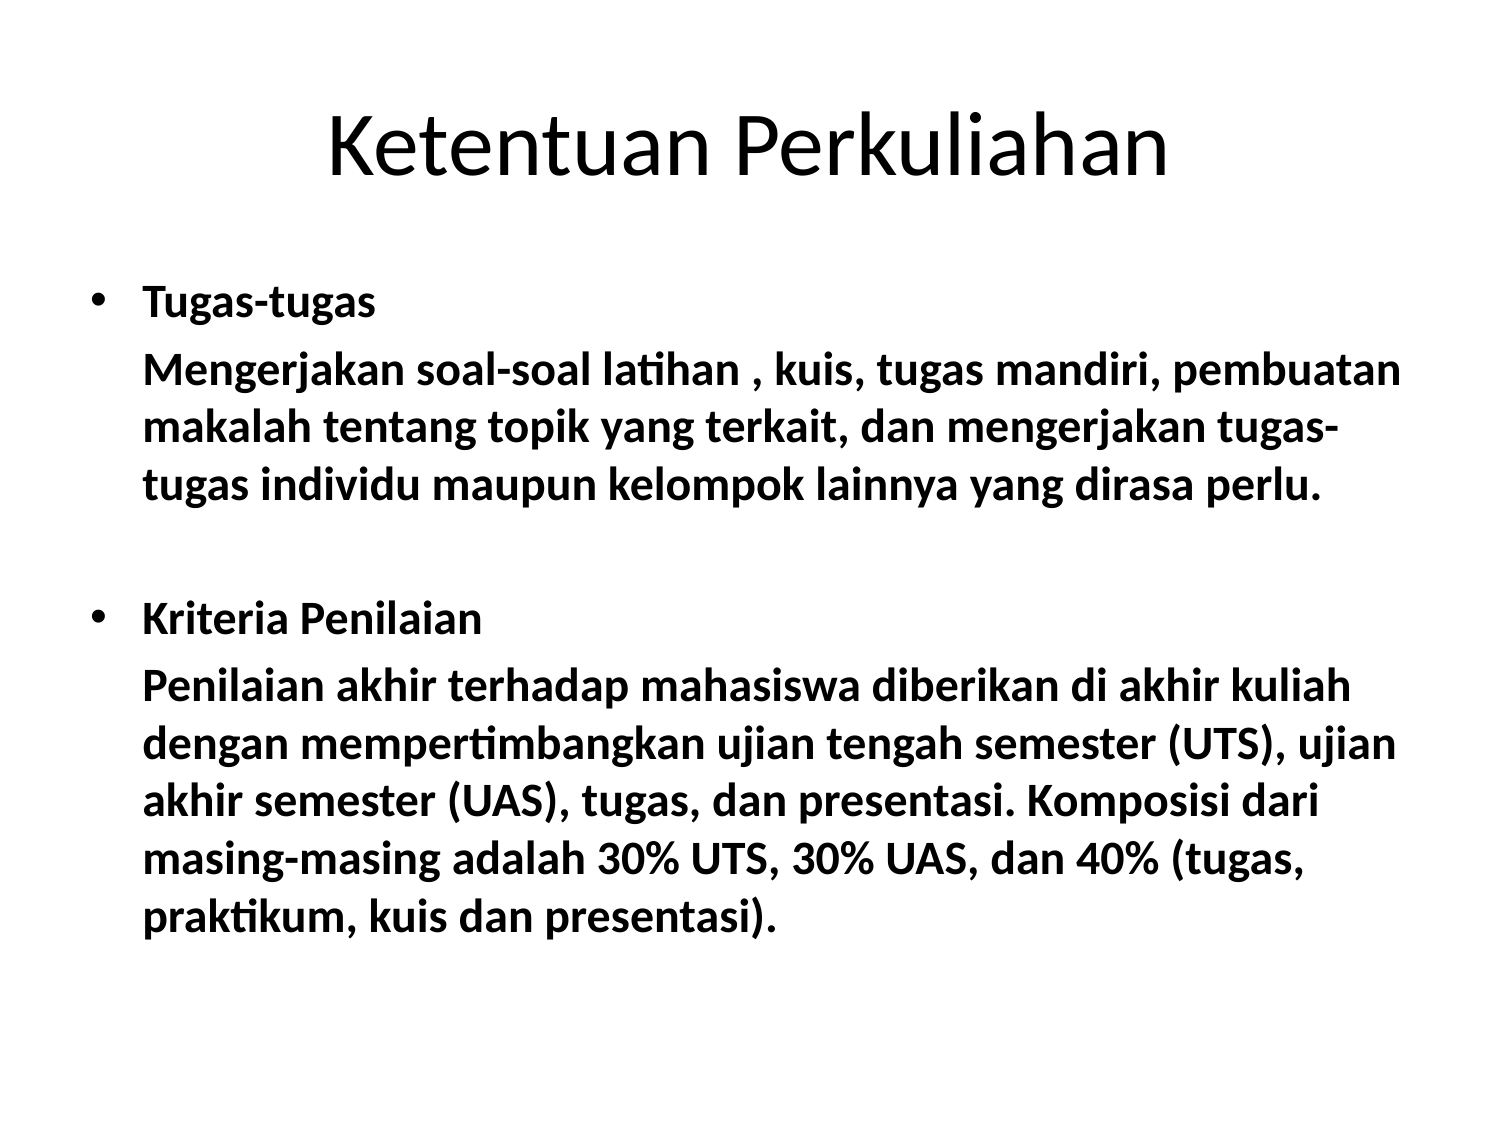

# Ketentuan Perkuliahan
Tugas-tugas
	Mengerjakan soal-soal latihan , kuis, tugas mandiri, pembuatan makalah tentang topik yang terkait, dan mengerjakan tugas-tugas individu maupun kelompok lainnya yang dirasa perlu.

Kriteria Penilaian
	Penilaian akhir terhadap mahasiswa diberikan di akhir kuliah dengan mempertimbangkan ujian tengah semester (UTS), ujian akhir semester (UAS), tugas, dan presentasi. Komposisi dari masing-masing adalah 30% UTS, 30% UAS, dan 40% (tugas, praktikum, kuis dan presentasi).